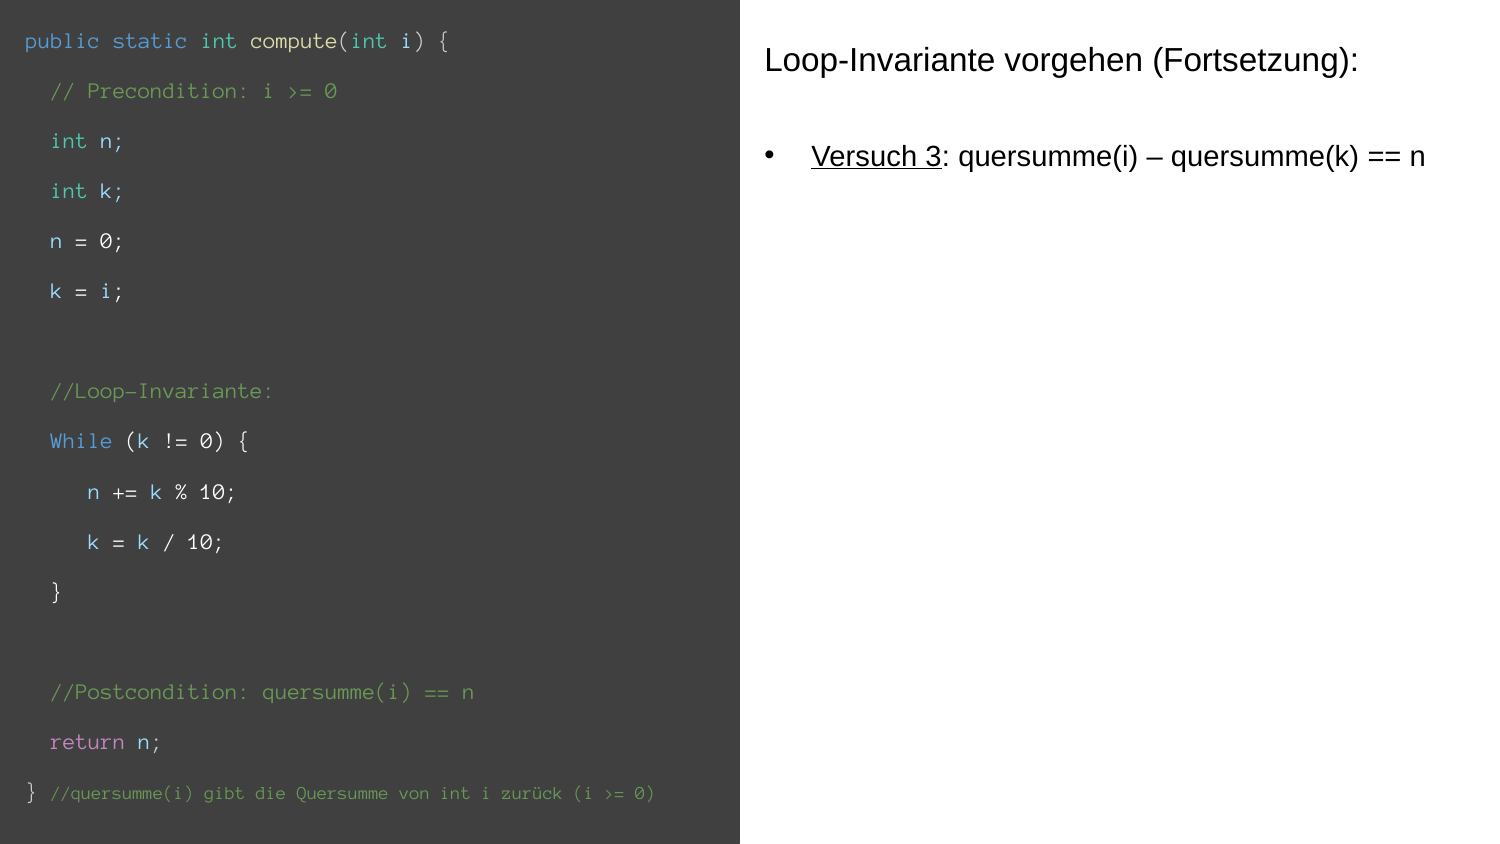

public static int compute(int i) {
  // Precondition: i >= 0
  int n;
  int k;
  n = 0;
  k = i;

  //Loop-Invariante:
  While (k != 0) {
     n += k % 10;
     k = k / 10;
  }

  //Postcondition: quersumme(i) == n
  return n;
} //quersumme(i) gibt die Quersumme von int i zurück (i >= 0)

Loop-Invariante vorgehen (Fortsetzung):

Versuch 3: quersumme(i) – quersumme(k) == n